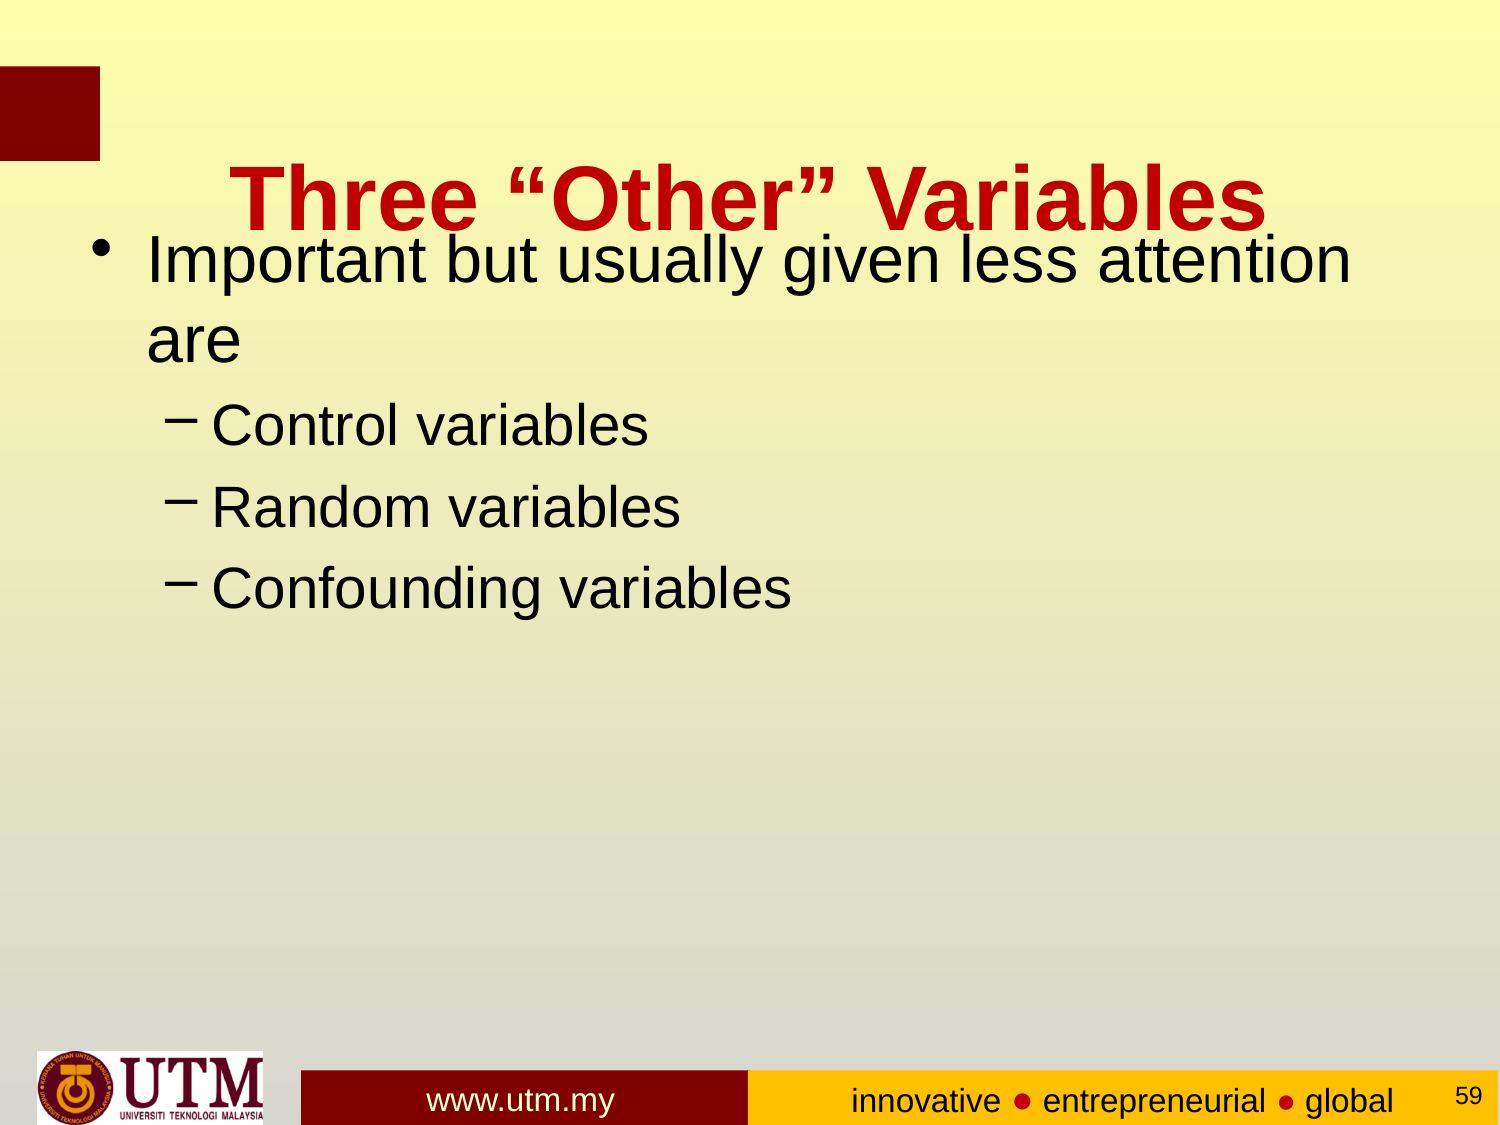

# Three “Other” Variables
Important but usually given less attention are
Control variables
Random variables
Confounding variables